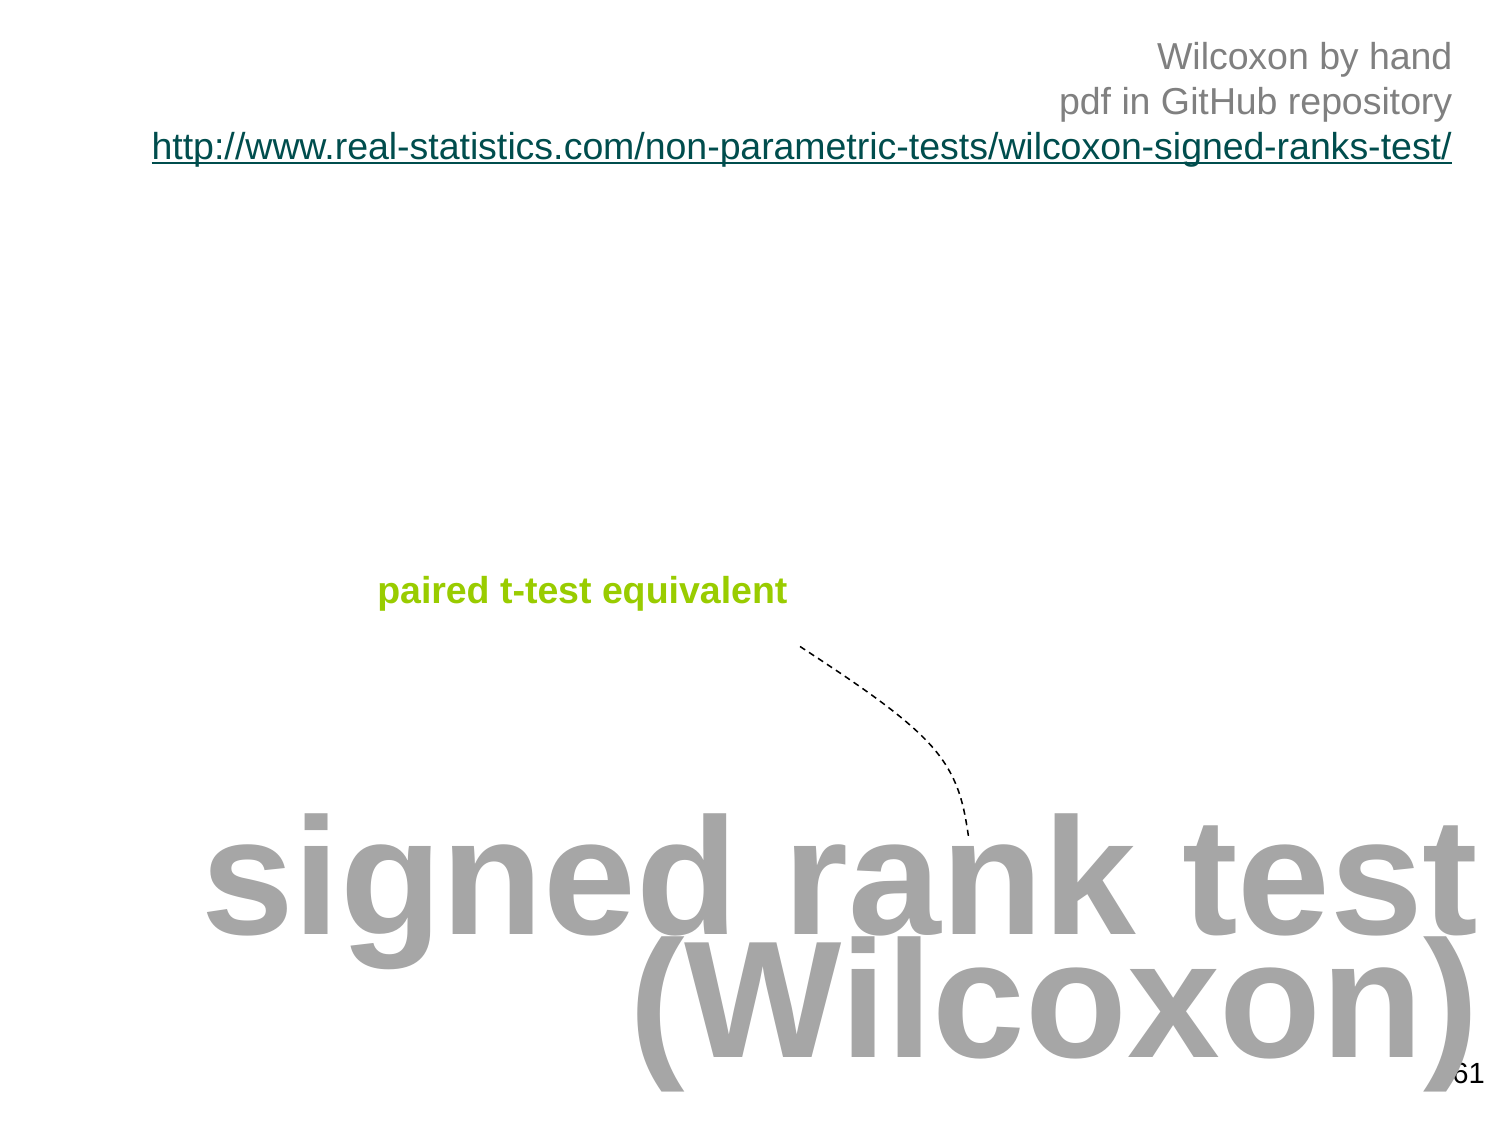

Wilcoxon by hand
pdf in GitHub repository
http://www.real-statistics.com/non-parametric-tests/wilcoxon-signed-ranks-test/

paired t-test equivalent

# signed rank test (Wilcoxon)
361